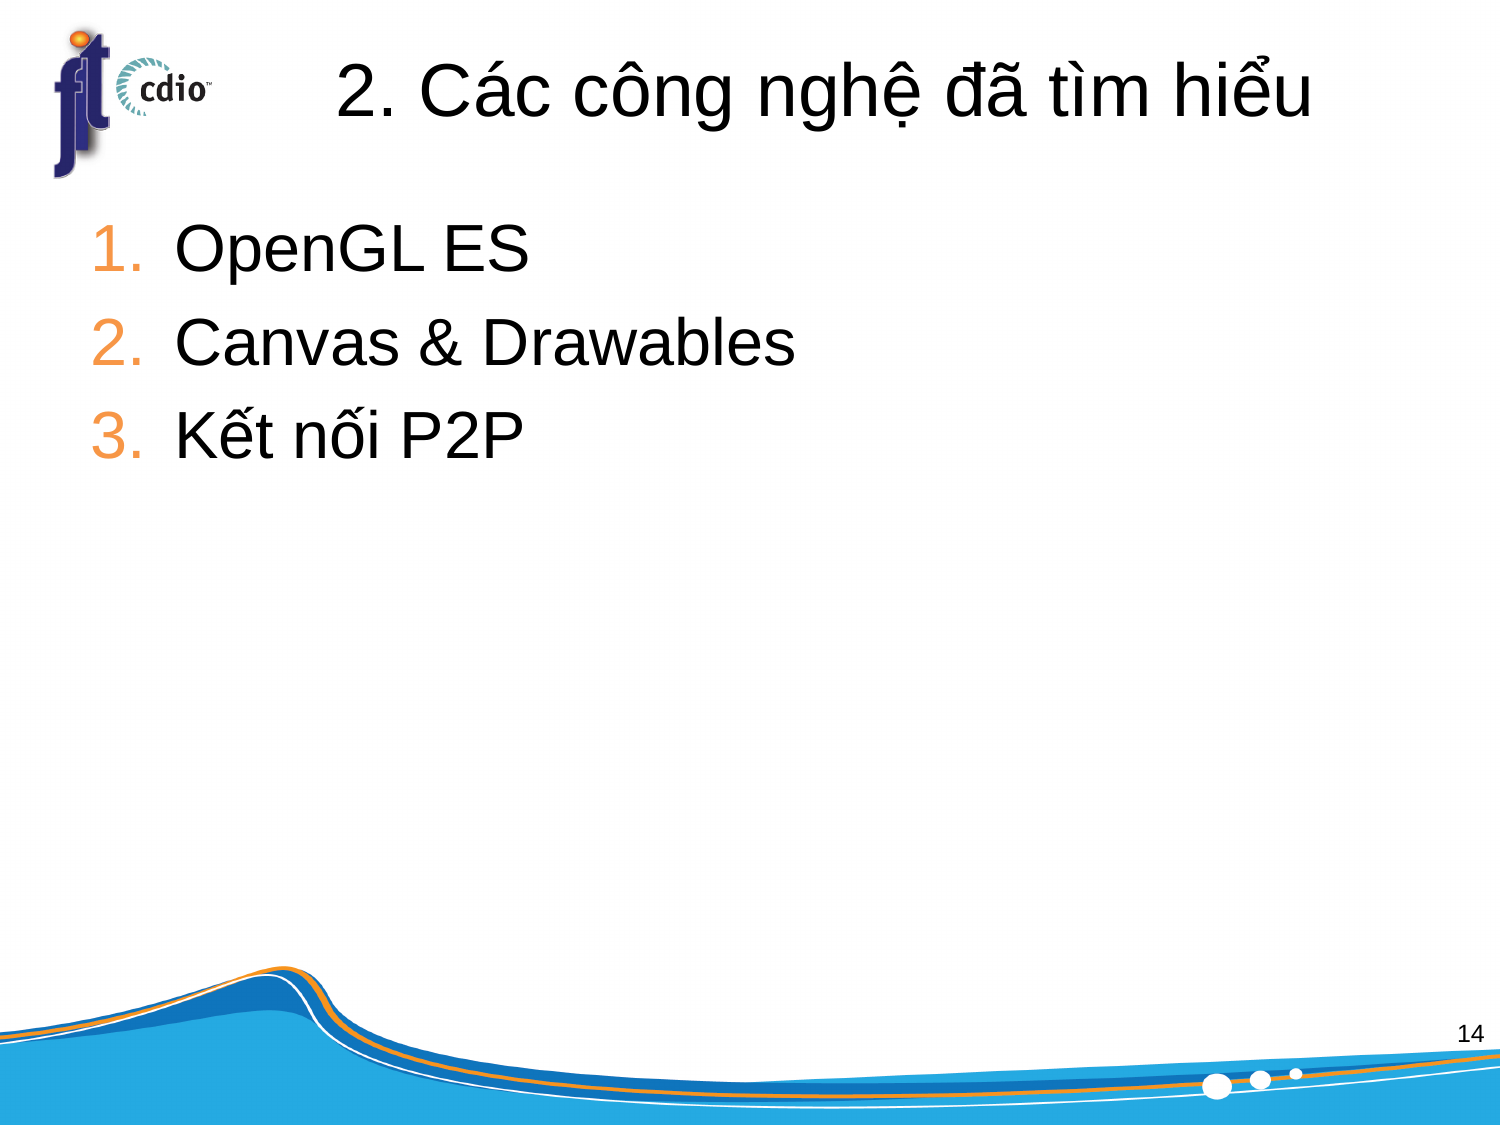

# 2. Các công nghệ đã tìm hiểu
OpenGL ES
Canvas & Drawables
Kết nối P2P
14